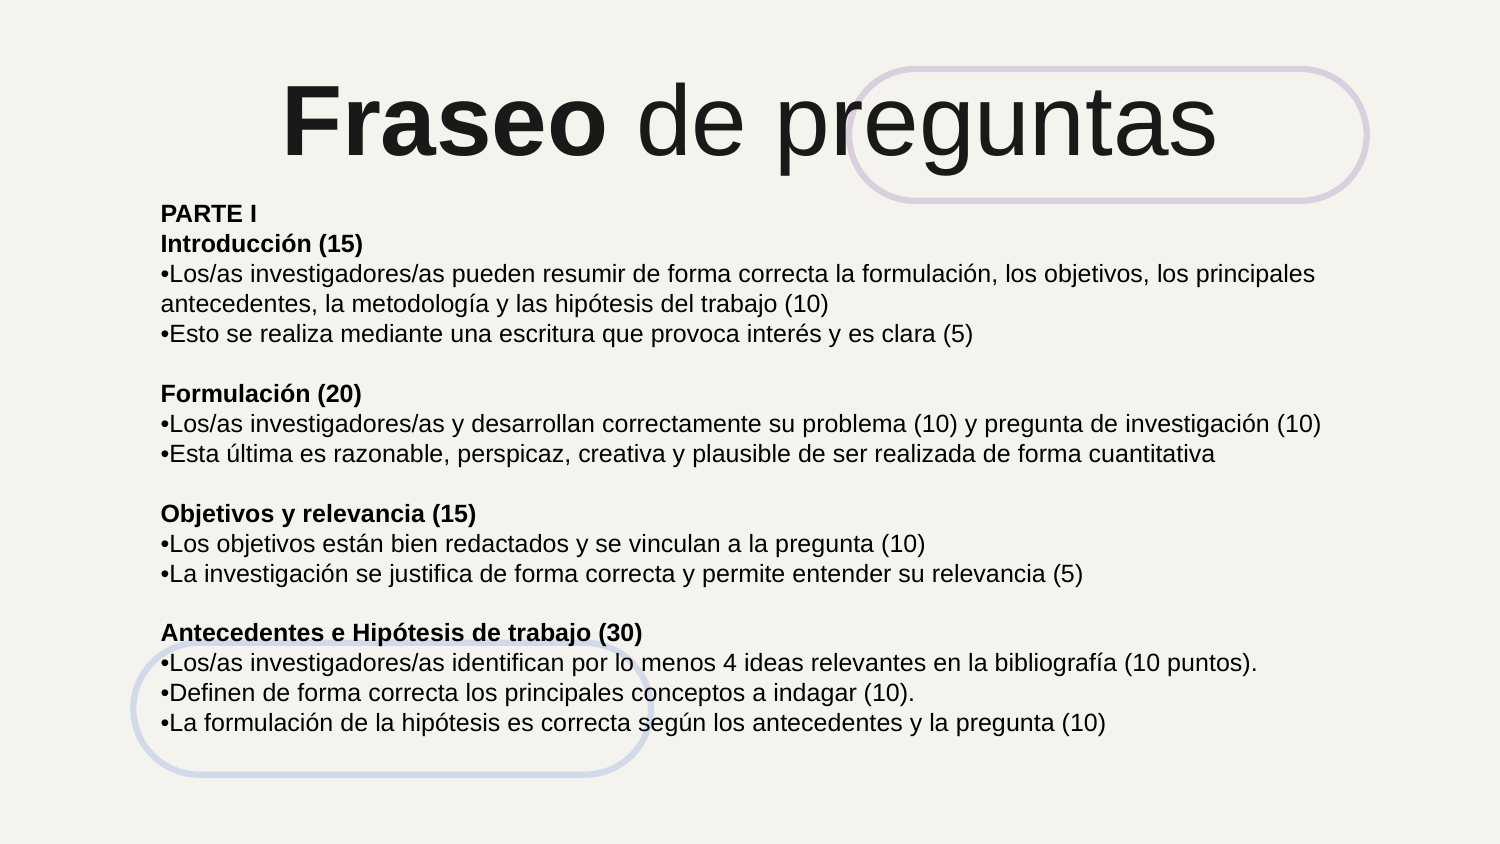

# Fraseo de preguntas
PARTE I
Introducción (15)
•Los/as investigadores/as pueden resumir de forma correcta la formulación, los objetivos, los principales antecedentes, la metodología y las hipótesis del trabajo (10)
•Esto se realiza mediante una escritura que provoca interés y es clara (5)

Formulación (20)
•Los/as investigadores/as y desarrollan correctamente su problema (10) y pregunta de investigación (10)
•Esta última es razonable, perspicaz, creativa y plausible de ser realizada de forma cuantitativa

Objetivos y relevancia (15)
•Los objetivos están bien redactados y se vinculan a la pregunta (10)
•La investigación se justifica de forma correcta y permite entender su relevancia (5)

Antecedentes e Hipótesis de trabajo (30)
•Los/as investigadores/as identifican por lo menos 4 ideas relevantes en la bibliografía (10 puntos).
•Definen de forma correcta los principales conceptos a indagar (10).
•La formulación de la hipótesis es correcta según los antecedentes y la pregunta (10)